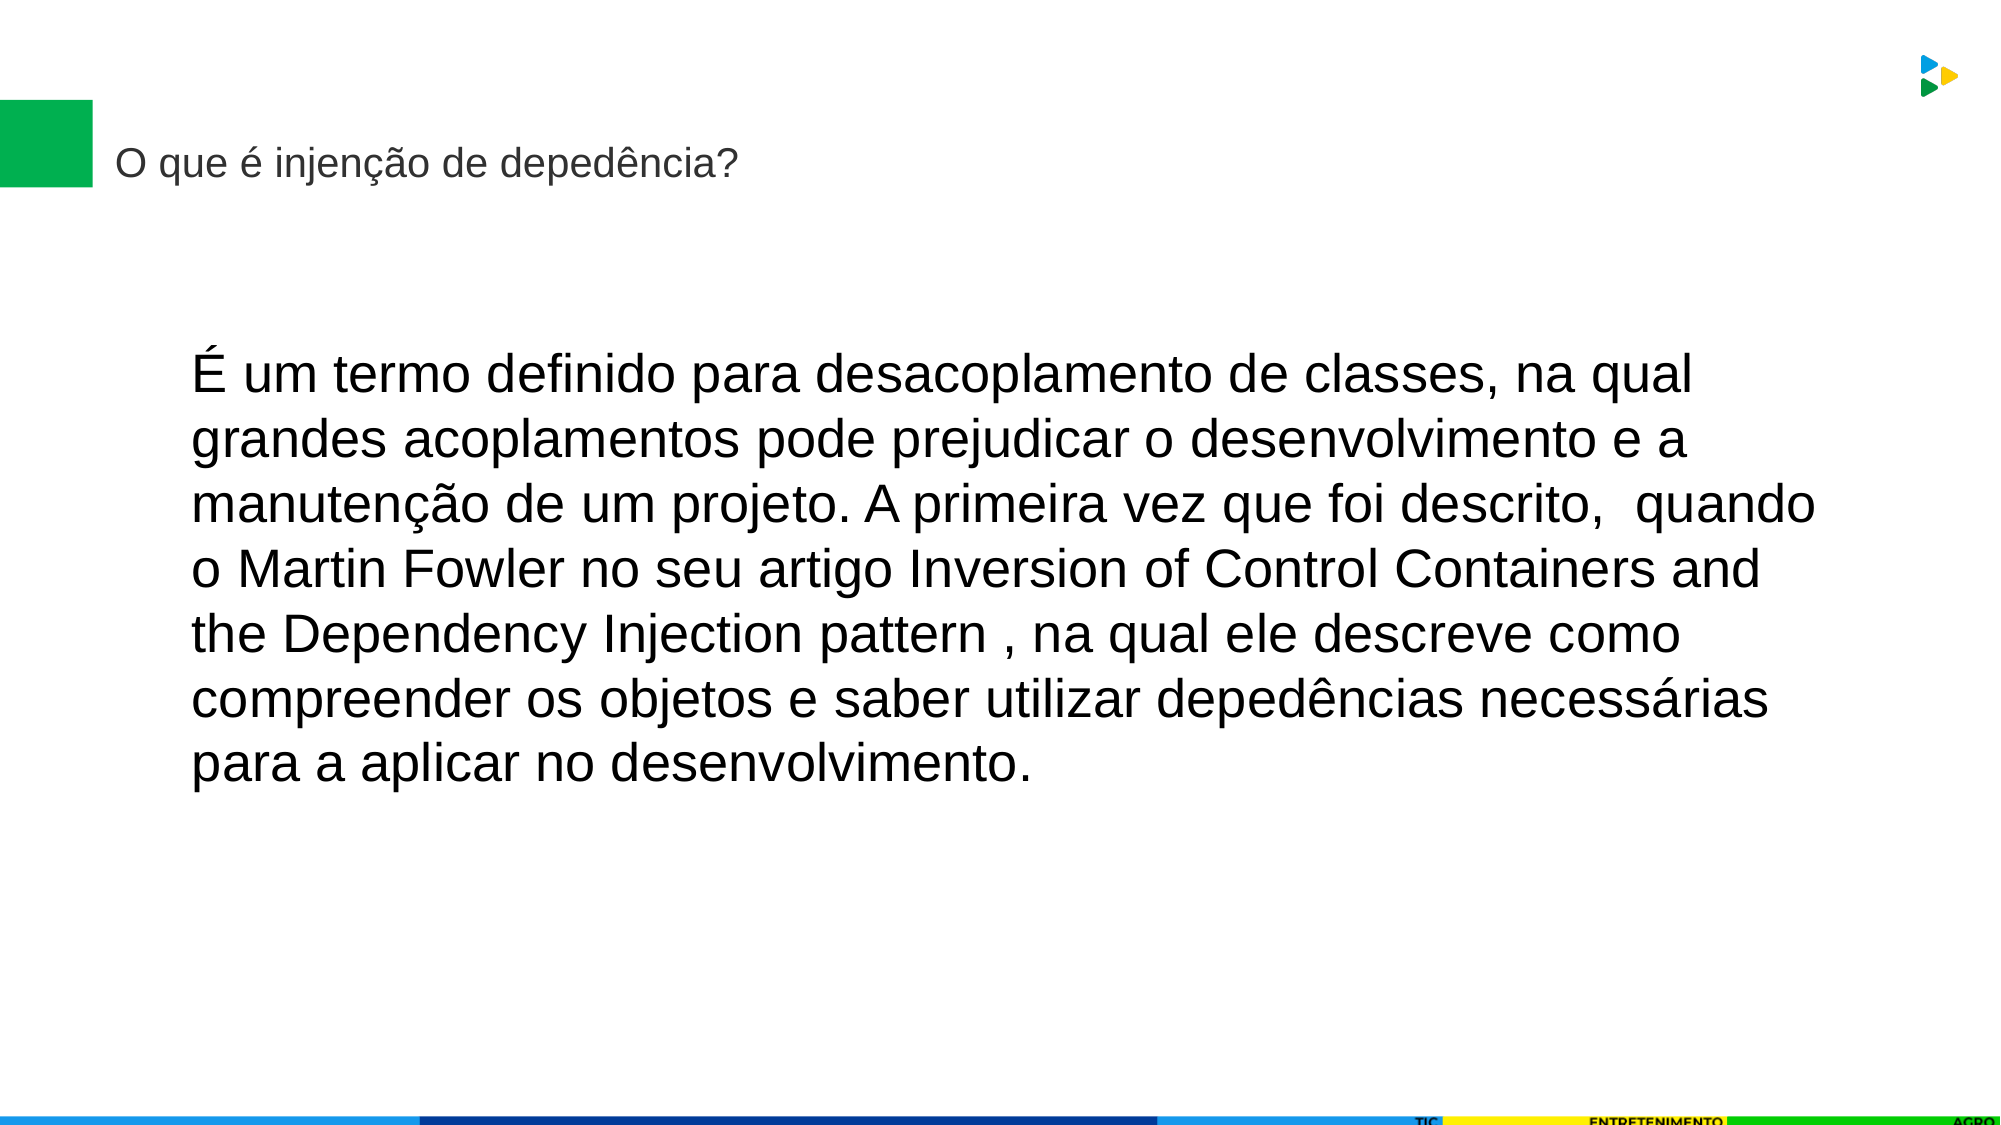

O que é injenção de depedência?

É um termo definido para desacoplamento de classes, na qual grandes acoplamentos pode prejudicar o desenvolvimento e a manutenção de um projeto. A primeira vez que foi descrito,  quando o Martin Fowler no seu artigo Inversion of Control Containers and the Dependency Injection pattern , na qual ele descreve como compreender os objetos e saber utilizar depedências necessárias para a aplicar no desenvolvimento.